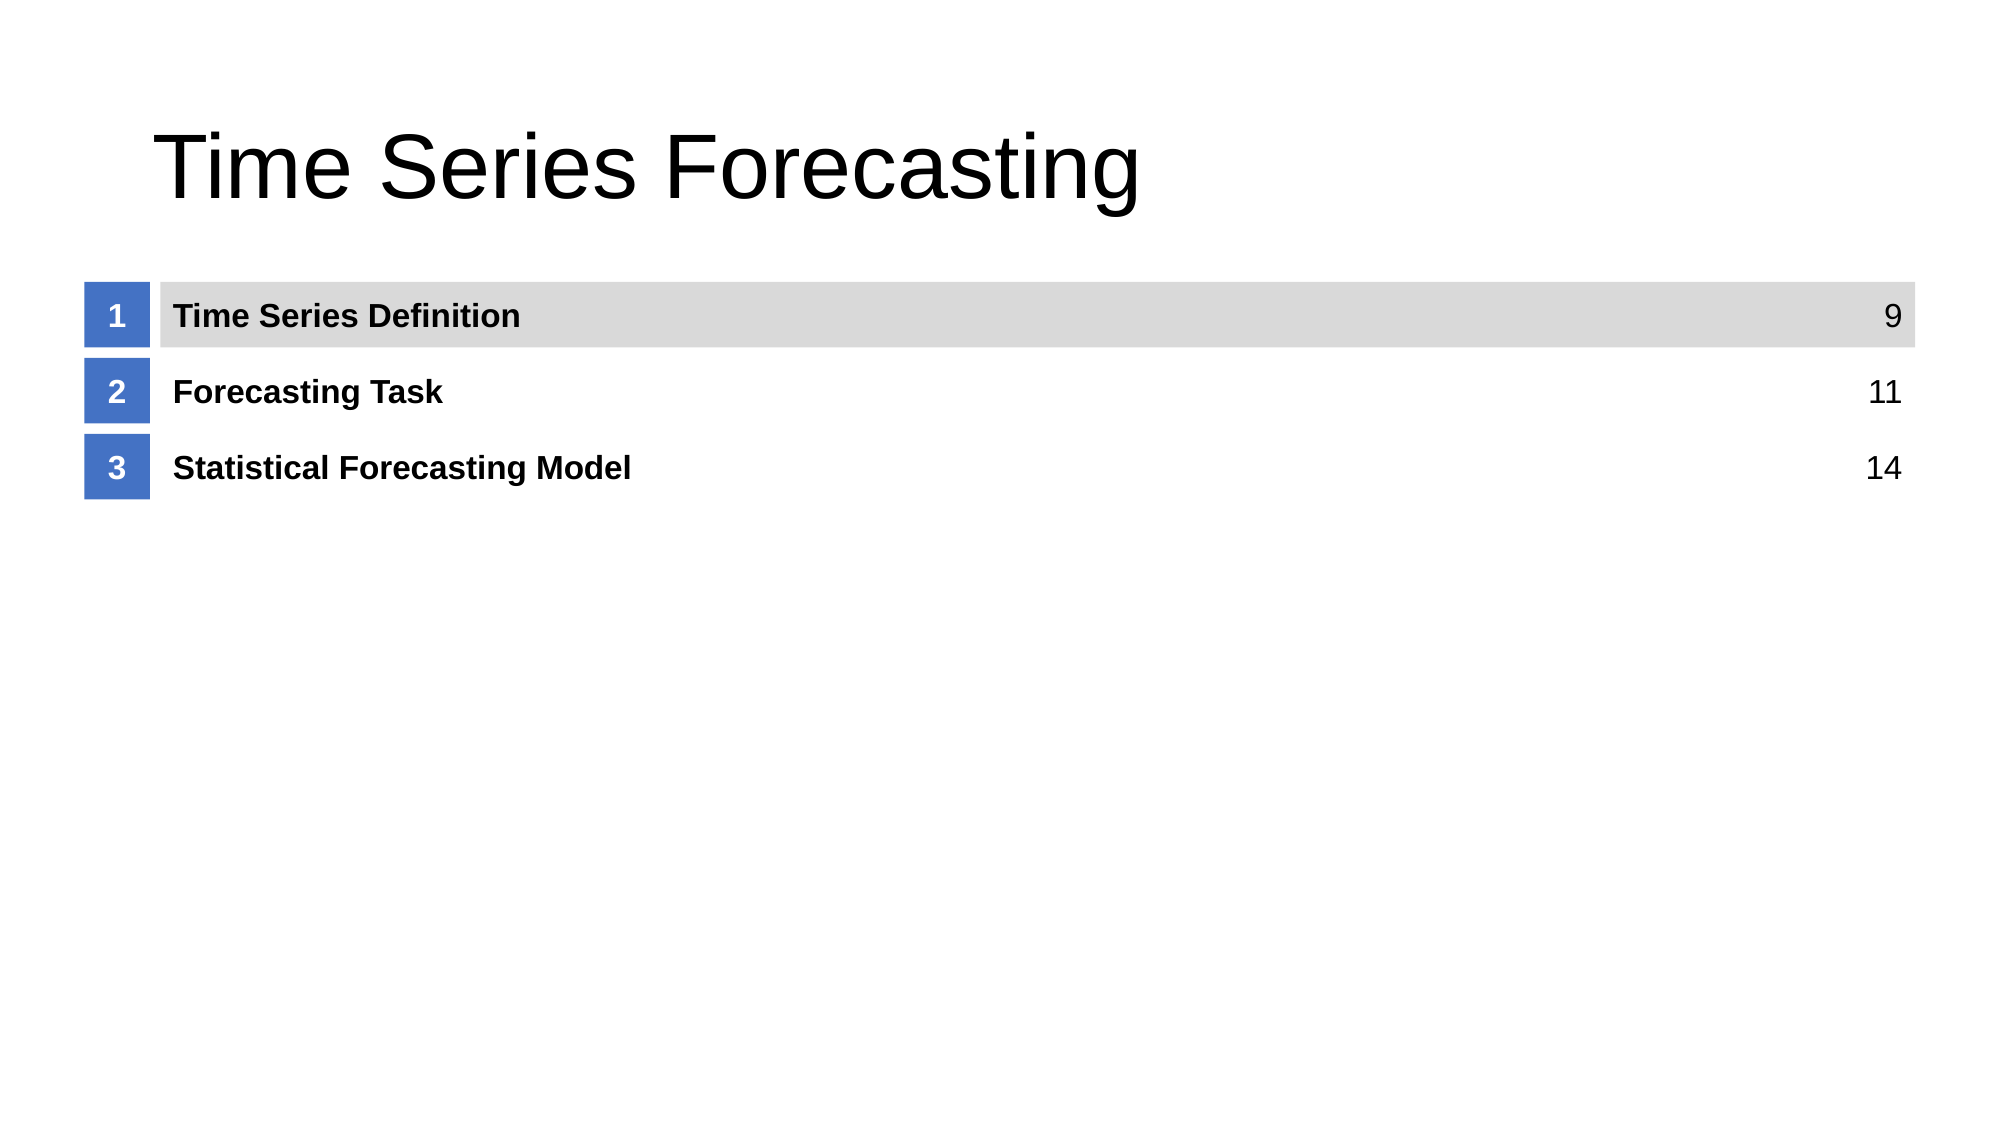

# Time Series Forecasting
1

Time Series Definition
9
2
Forecasting Task
11
3
Statistical Forecasting Model
14